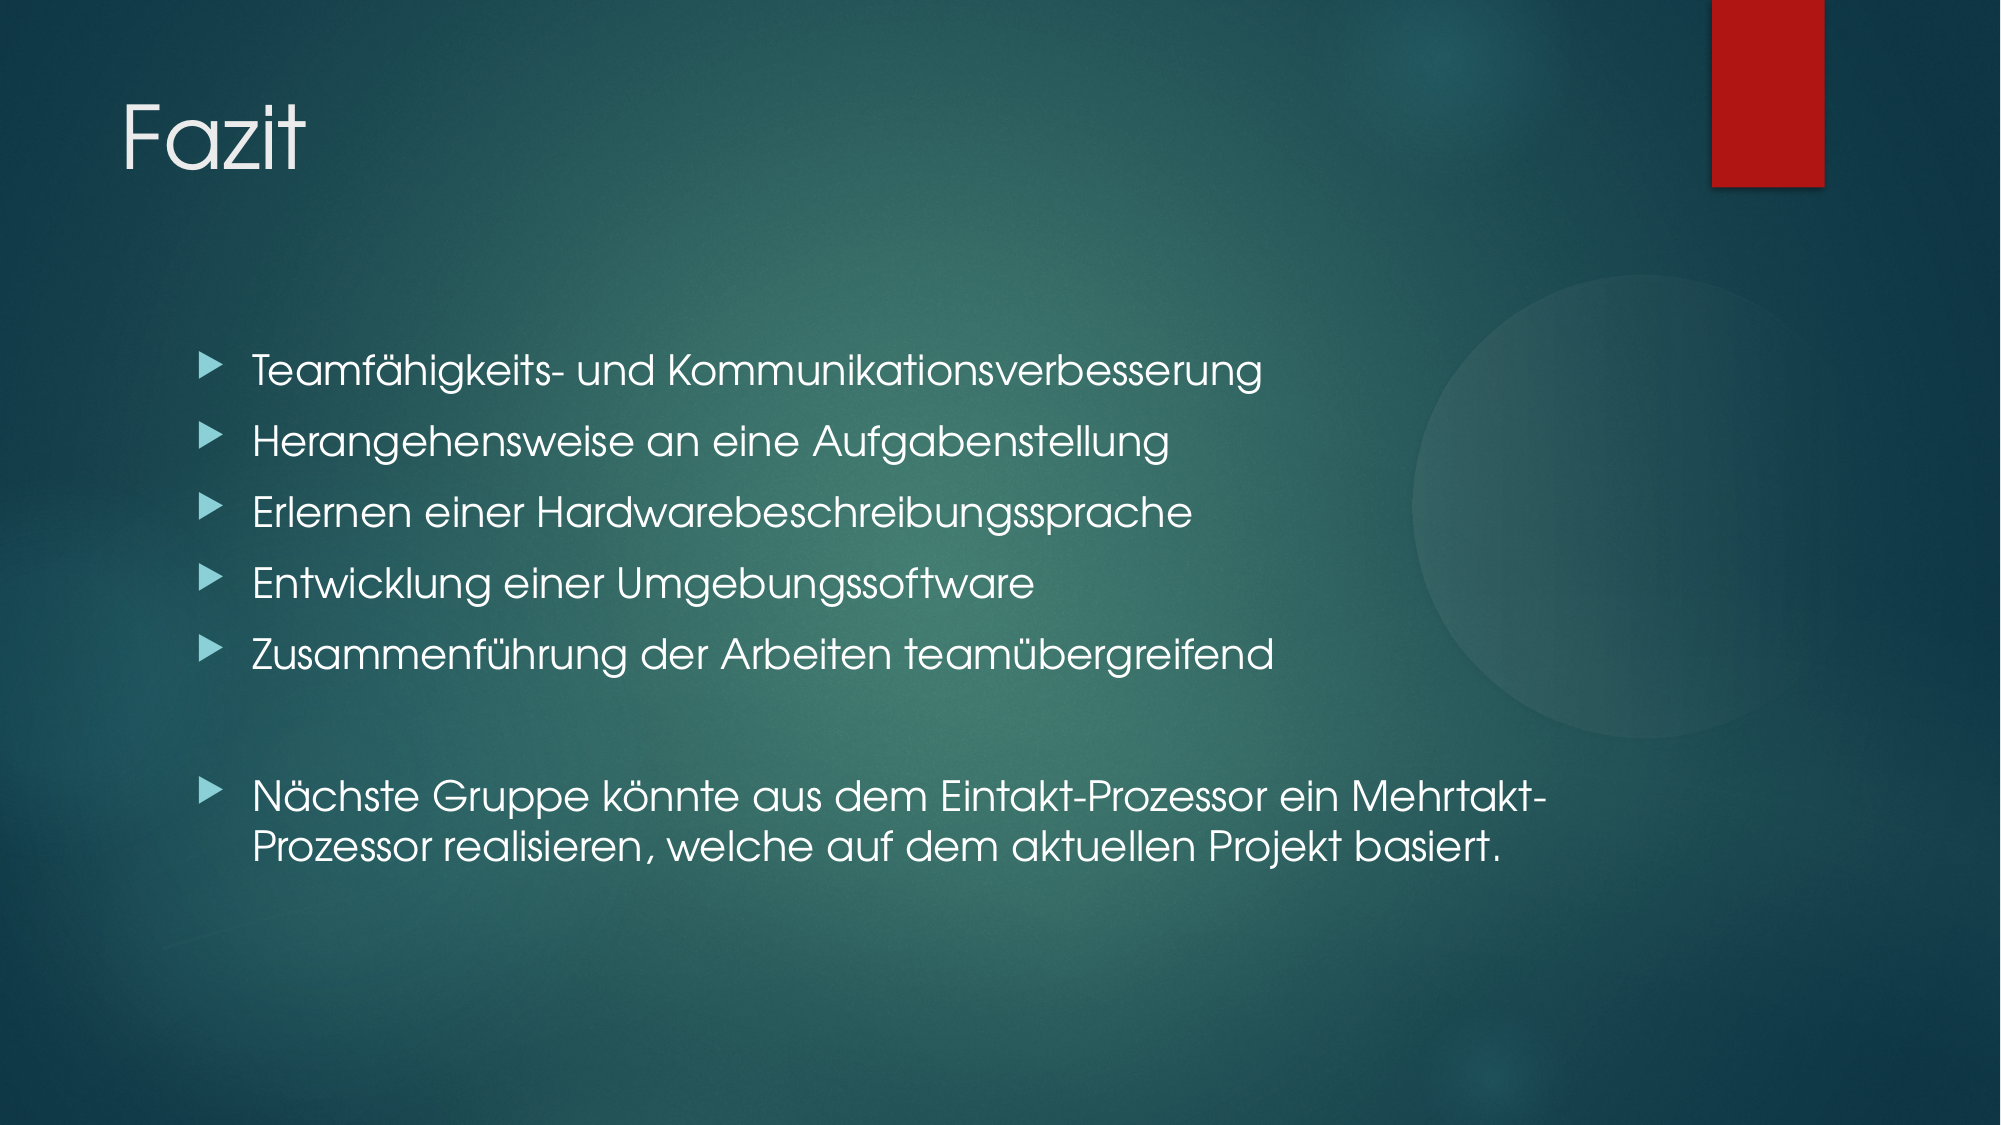

Fazit
Teamfähigkeits- und Kommunikationsverbesserung
Herangehensweise an eine Aufgabenstellung
Erlernen einer Hardwarebeschreibungssprache
Entwicklung einer Umgebungssoftware
Zusammenführung der Arbeiten teamübergreifend

Nächste Gruppe könnte aus dem Eintakt-Prozessor ein Mehrtakt-Prozessor realisieren, welche auf dem aktuellen Projekt basiert.